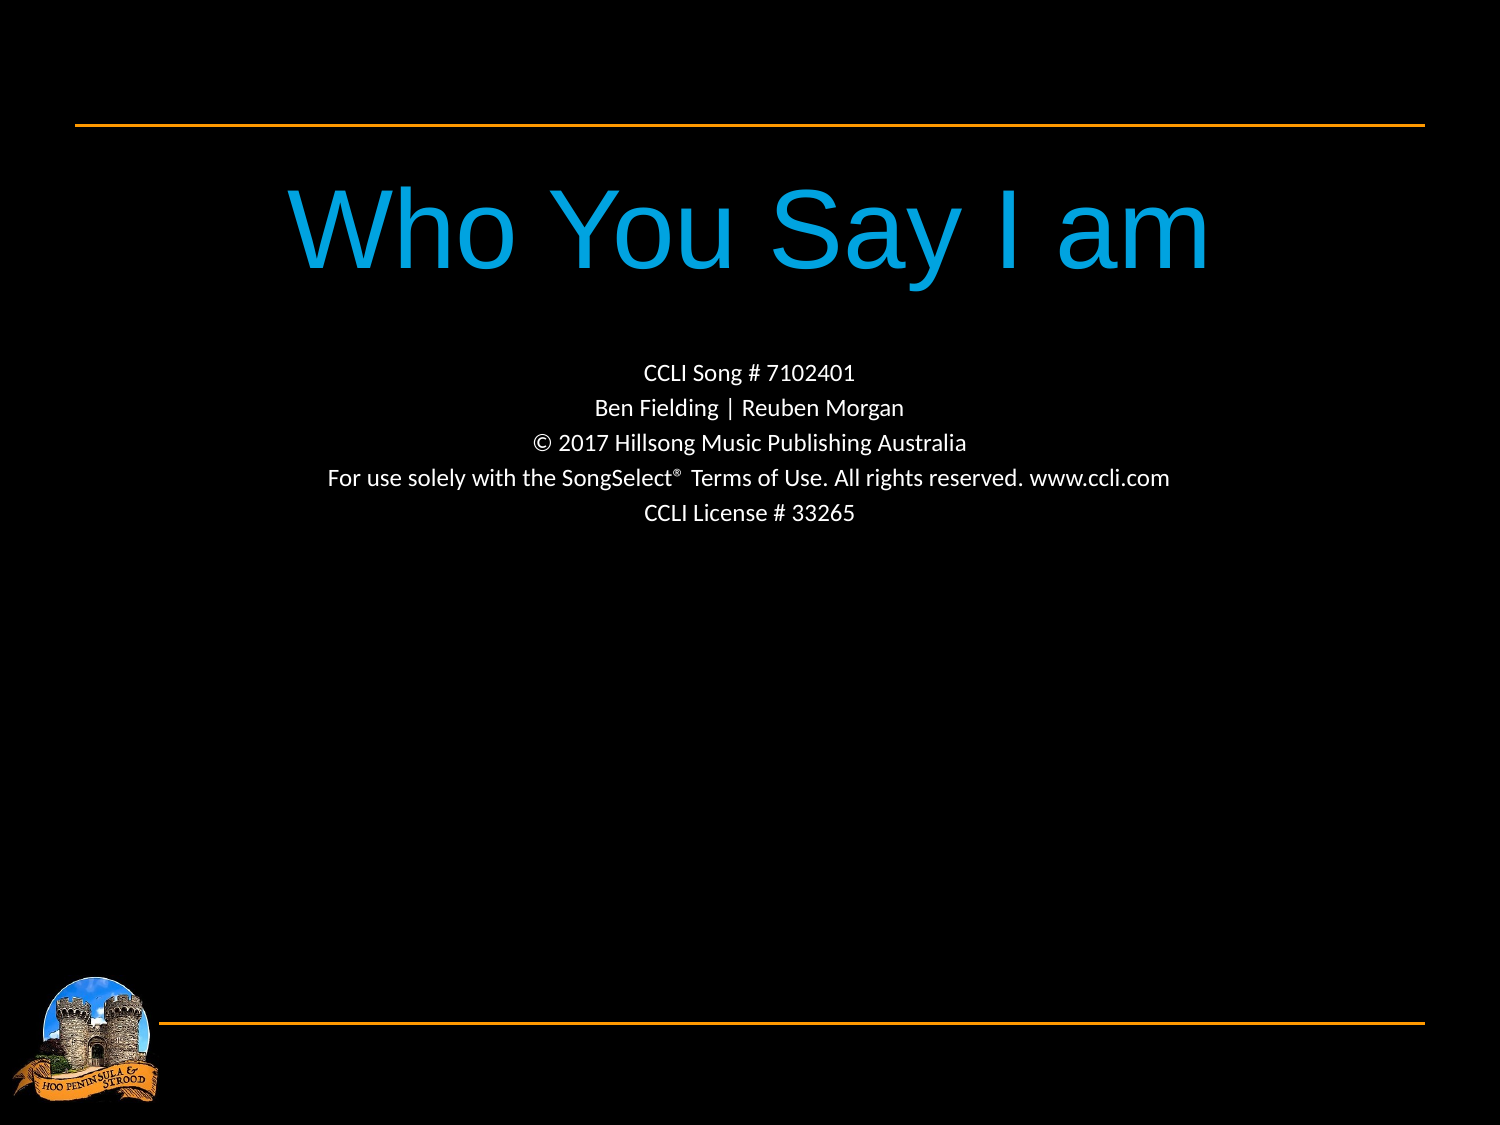

Who You Say I am
CCLI Song # 7102401
Ben Fielding | Reuben Morgan
© 2017 Hillsong Music Publishing Australia
For use solely with the SongSelect® Terms of Use. All rights reserved. www.ccli.com
CCLI License # 33265